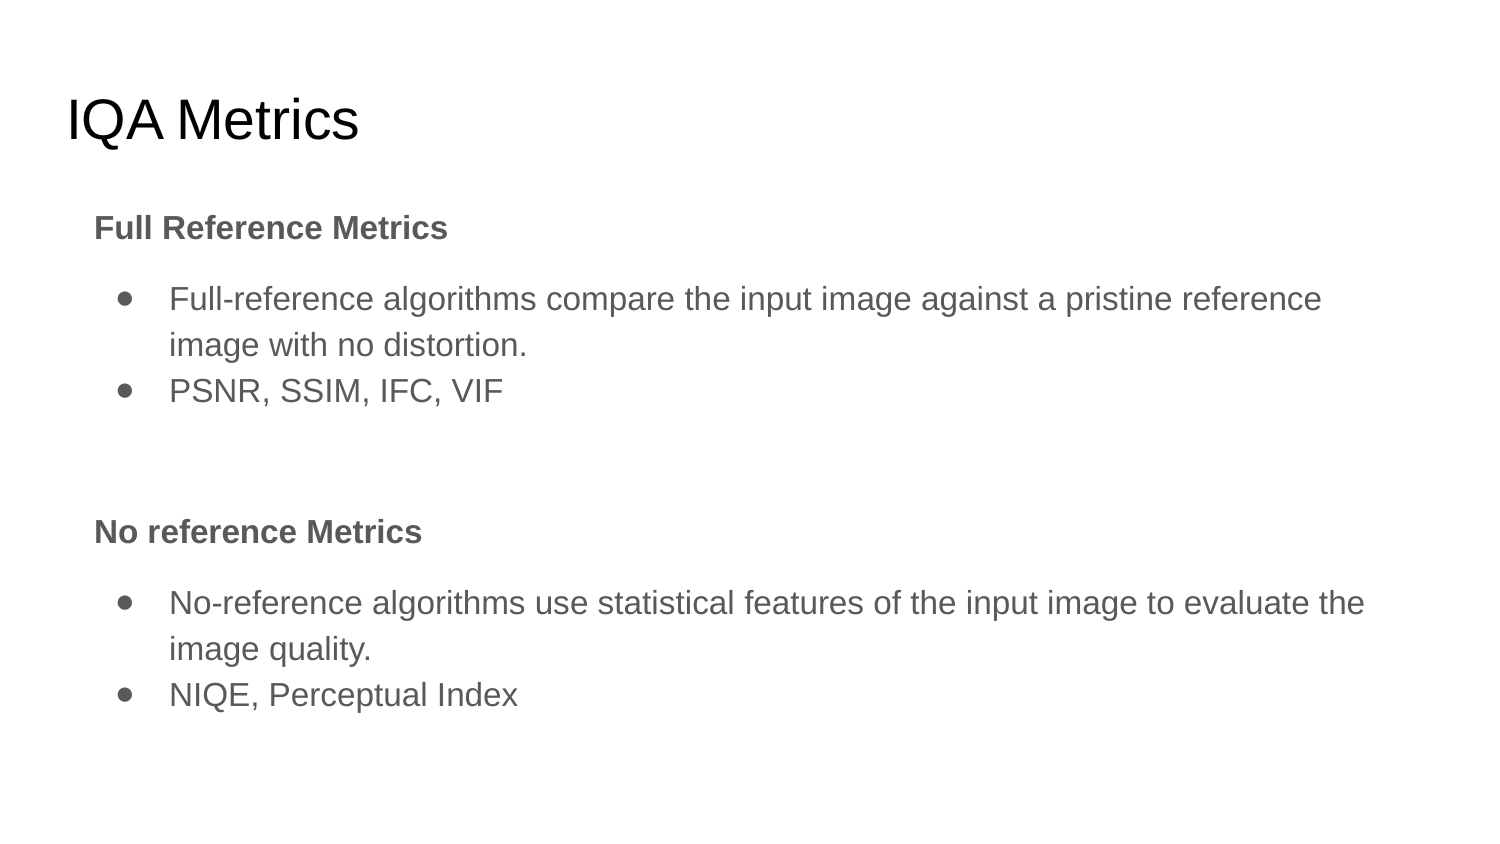

# IQA Metrics
Full Reference Metrics
Full-reference algorithms compare the input image against a pristine reference image with no distortion.
PSNR, SSIM, IFC, VIF

No reference Metrics
No-reference algorithms use statistical features of the input image to evaluate the image quality.
NIQE, Perceptual Index